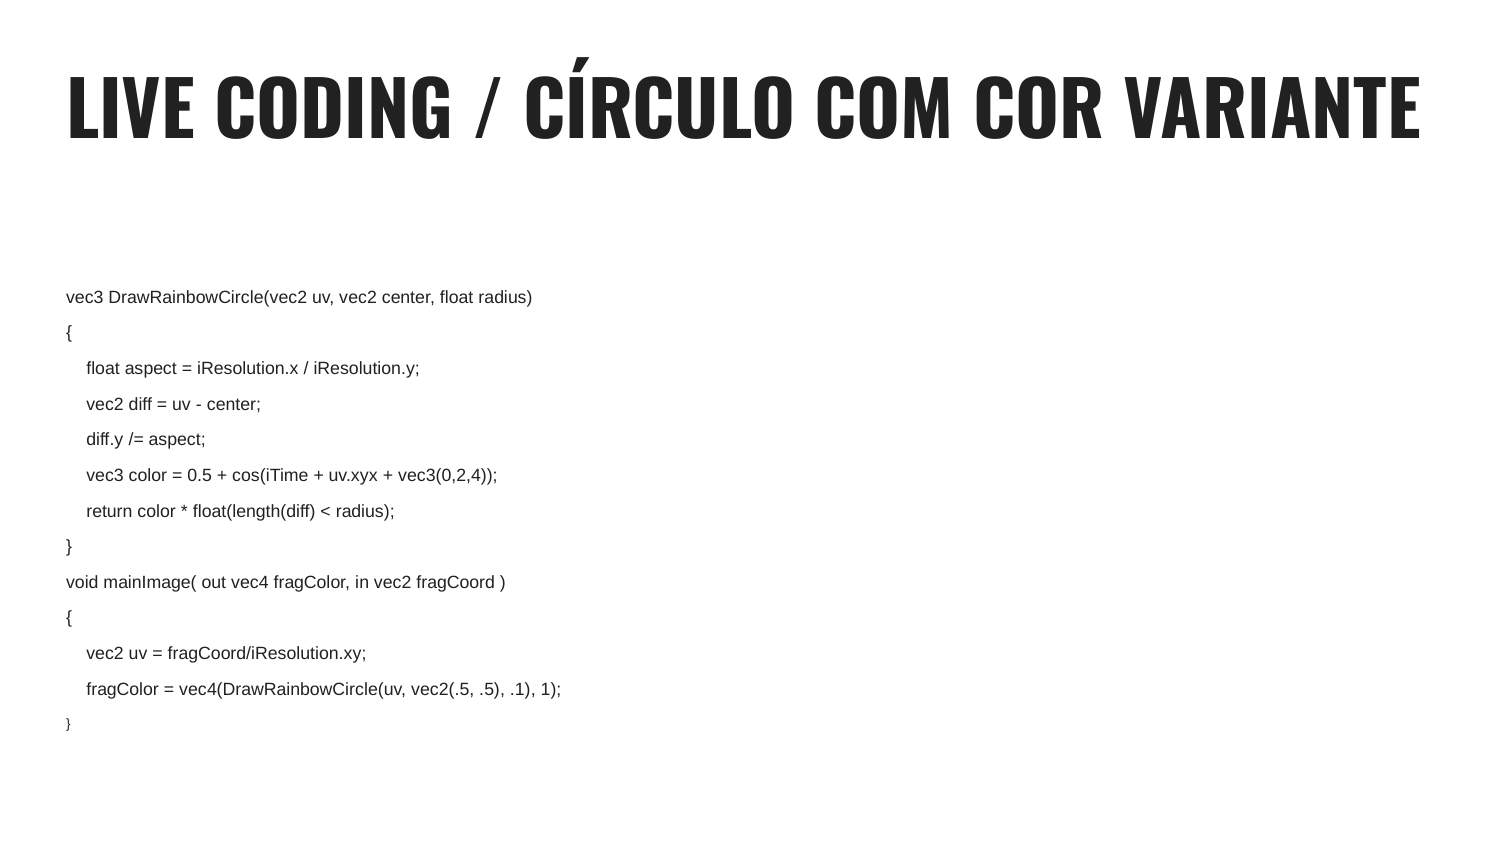

# LIVE CODING / CÍRCULO COM COR VARIANTE
vec3 DrawRainbowCircle(vec2 uv, vec2 center, float radius)
{
    float aspect = iResolution.x / iResolution.y;
    vec2 diff = uv - center;
    diff.y /= aspect;
    vec3 color = 0.5 + cos(iTime + uv.xyx + vec3(0,2,4));
    return color * float(length(diff) < radius);
}
void mainImage( out vec4 fragColor, in vec2 fragCoord )
{
    vec2 uv = fragCoord/iResolution.xy;
    fragColor = vec4(DrawRainbowCircle(uv, vec2(.5, .5), .1), 1);
}